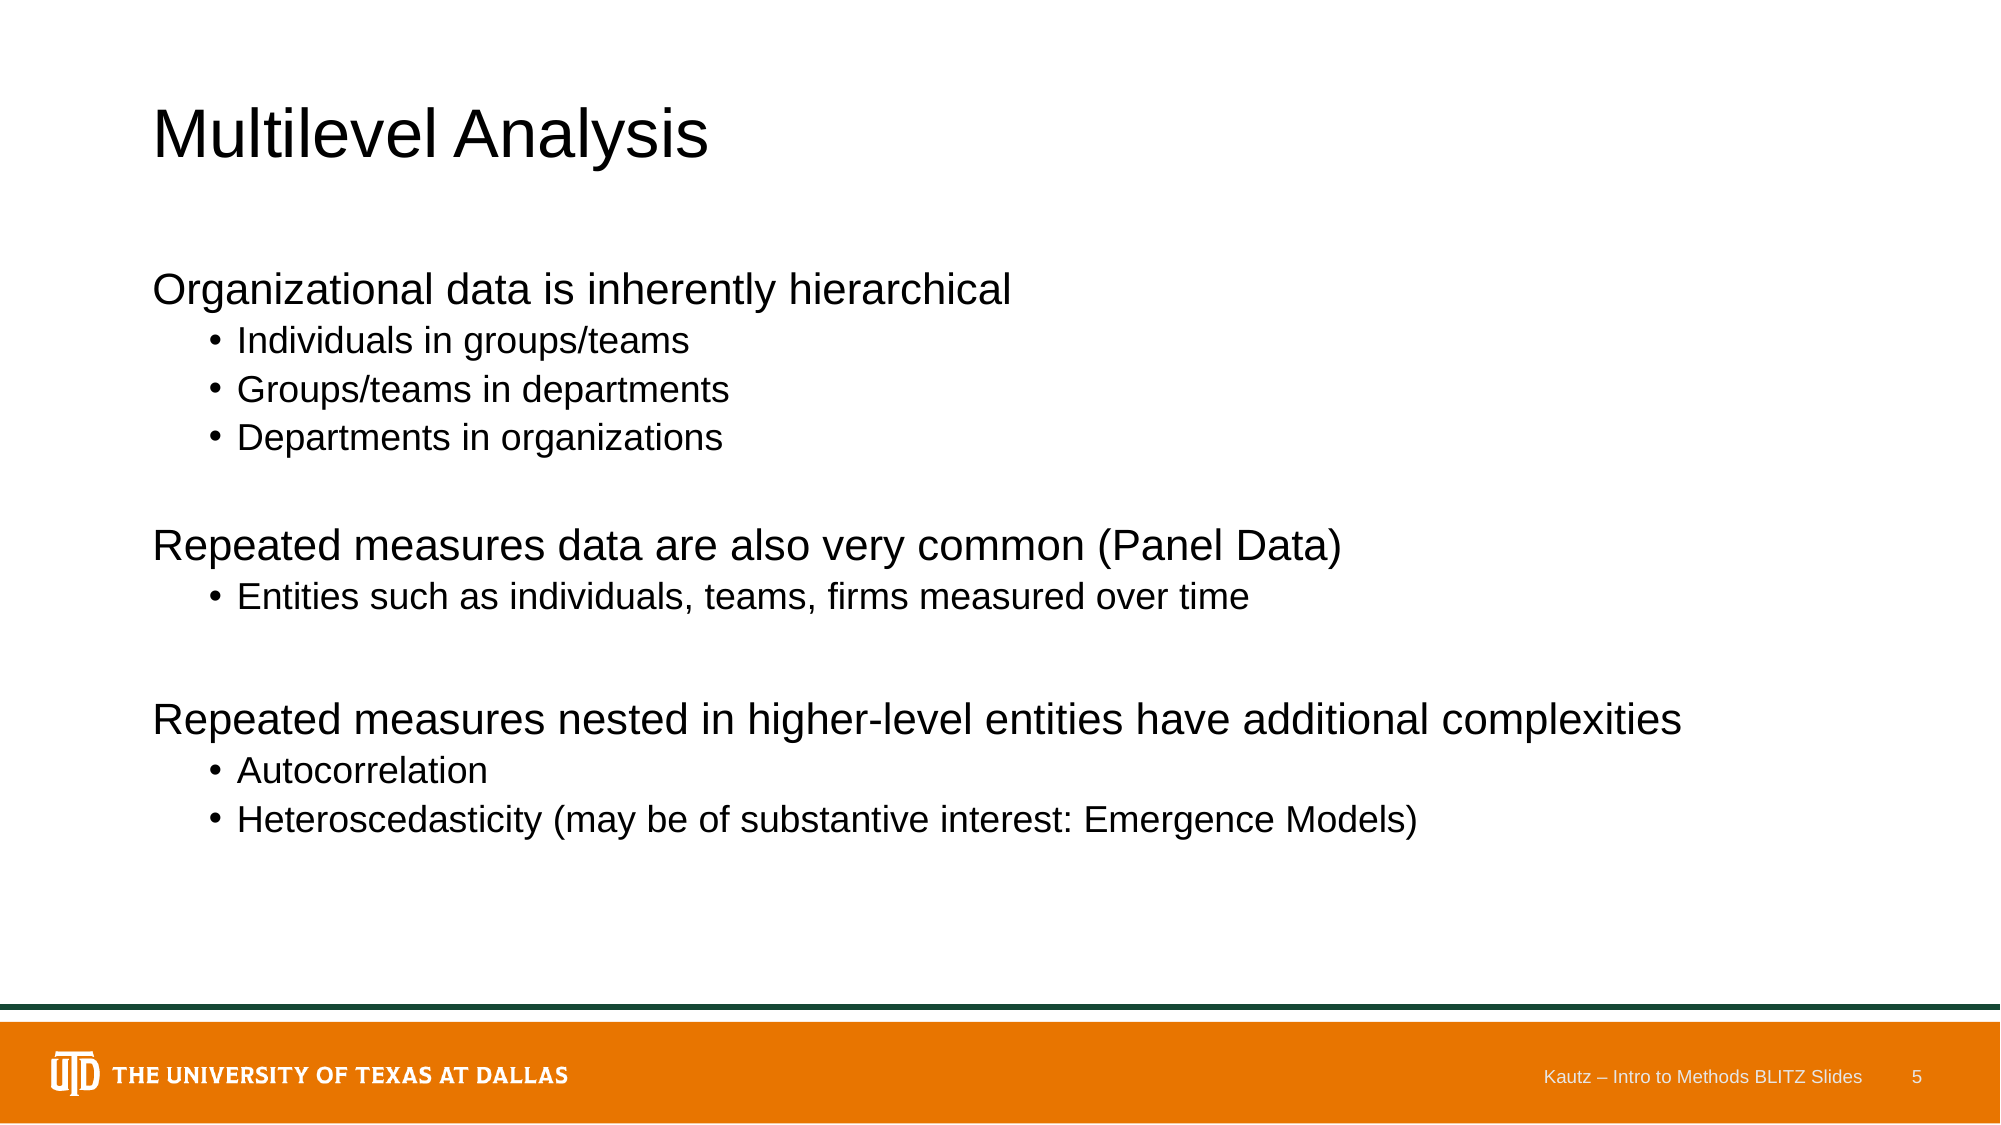

# Multilevel Analysis
Organizational data is inherently hierarchical
Individuals in groups/teams
Groups/teams in departments
Departments in organizations

Repeated measures data are also very common (Panel Data)
Entities such as individuals, teams, firms measured over time

Repeated measures nested in higher-level entities have additional complexities
Autocorrelation
Heteroscedasticity (may be of substantive interest: Emergence Models)

Kautz – Intro to Methods BLITZ Slides
5